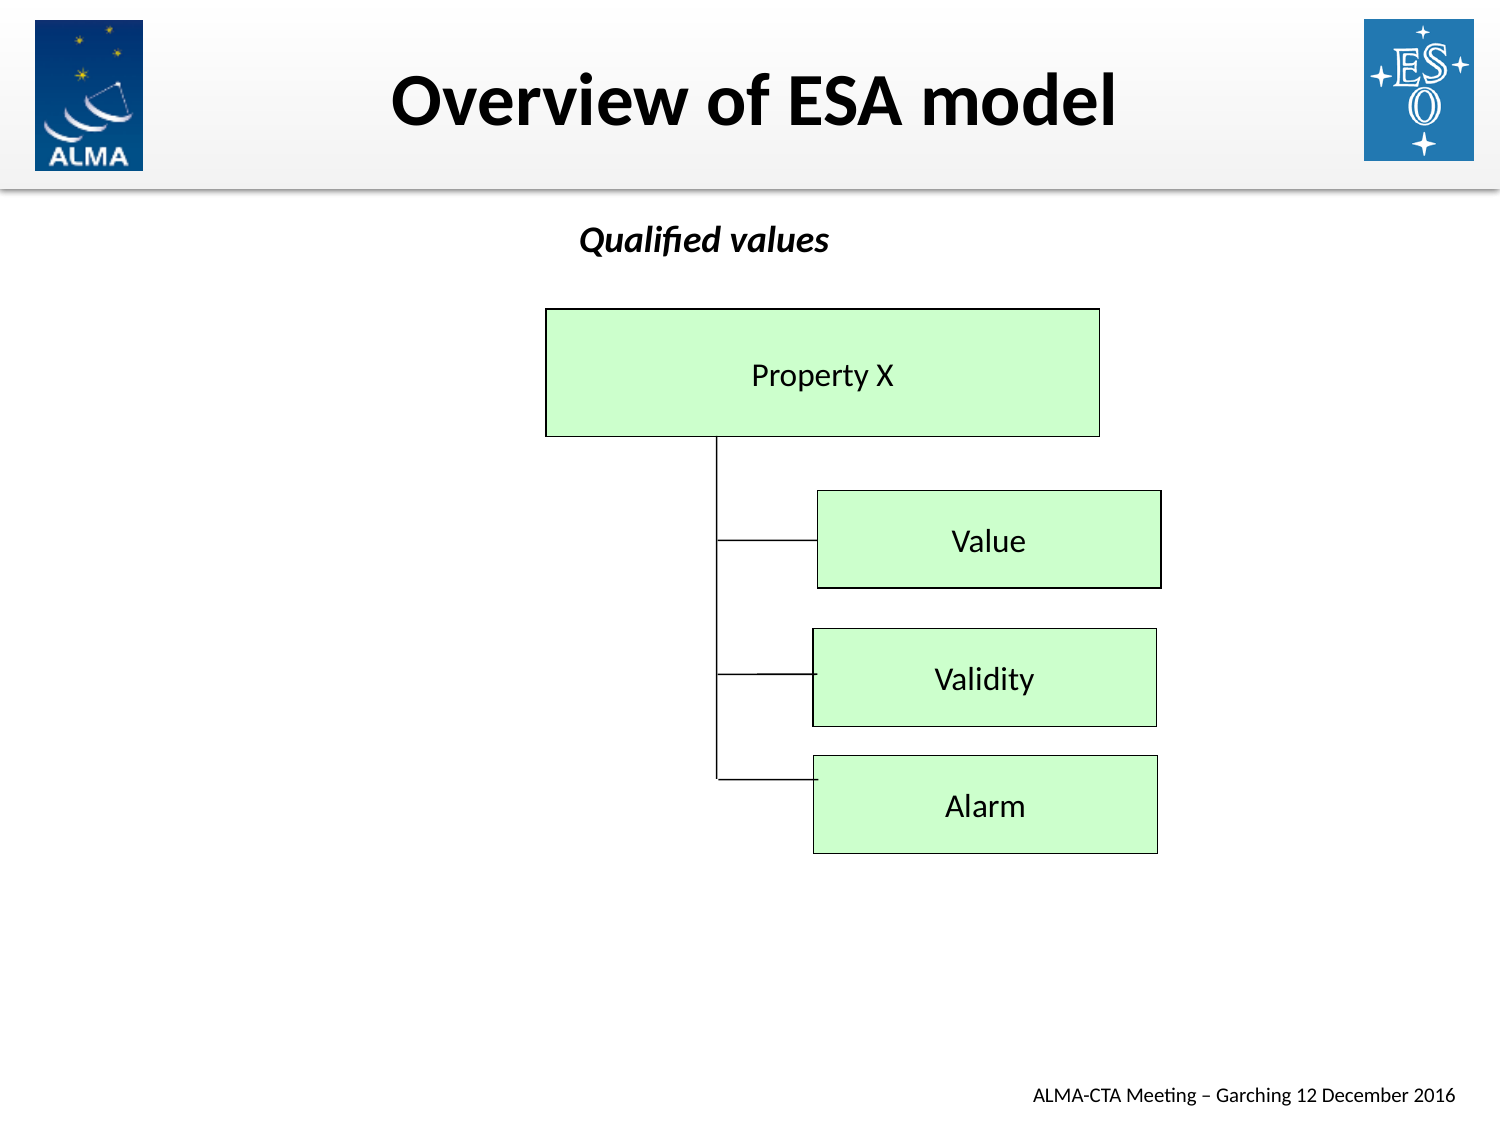

# Overview of ESA model
Qualified values
Property X

Value

Validity

Alarm